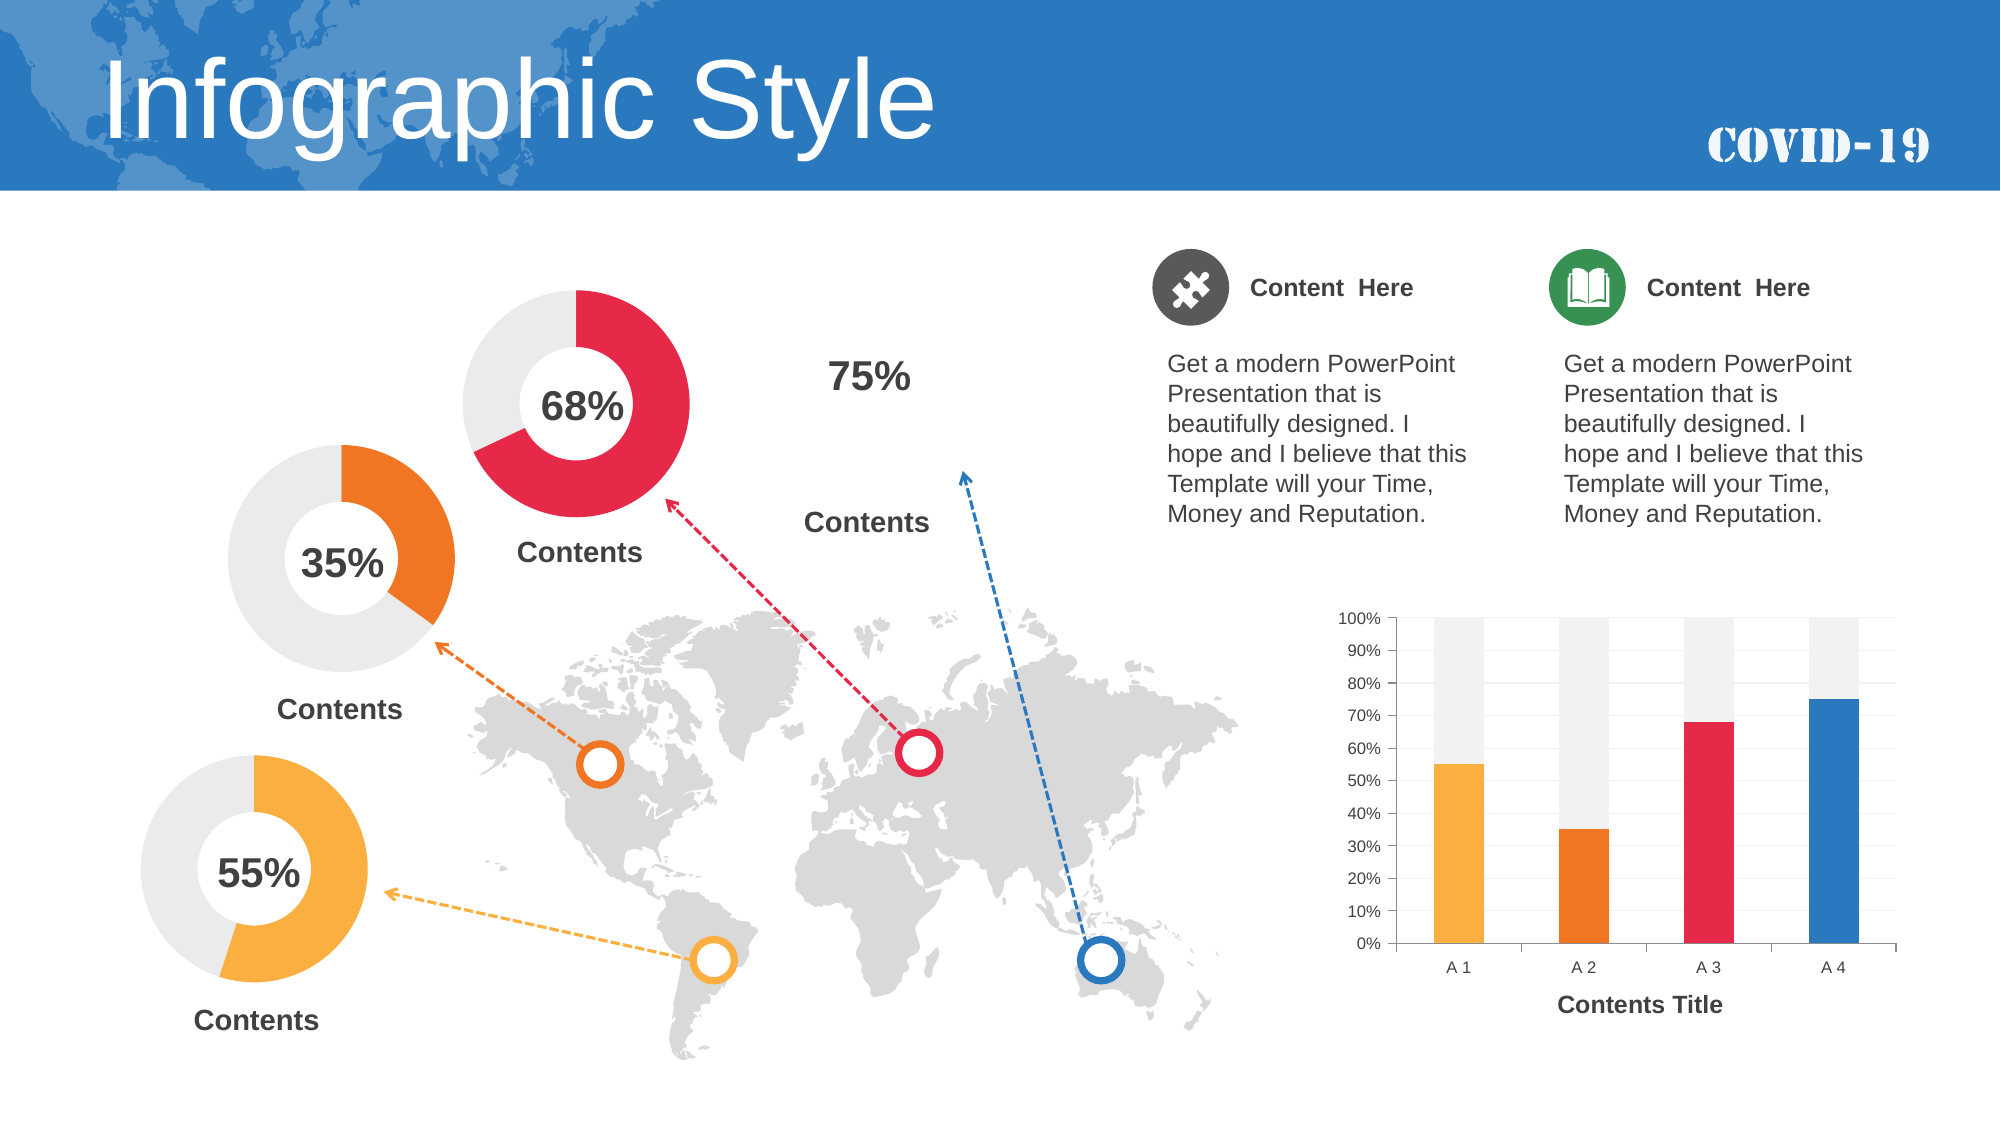

Infographic Style

### Chart

| Category | Sales |
|---|---|
| 1st Qtr | 68.0 |
| 2nd Qtr | 32.0 |
Content  Here
Content  Here

Get a modern PowerPoint  Presentation that is beautifully designed. I hope and I believe that this Template will your Time, Money and Reputation.
Get a modern PowerPoint  Presentation that is beautifully designed. I hope and I believe that this Template will your Time, Money and Reputation.
75%
68%

### Chart

| Category | Sales |
|---|---|
| 1st Qtr | 35.0 |
| 2nd Qtr | 65.0 |
Contents
Contents
35%

### Chart

| Category | Series 1 | Series 2 |
|---|---|---|
| A 1 | 55.0 | 45.0 |
| A 2 | 35.0 | 65.0 |
| A 3 | 68.0 | 32.0 |
| A 4 | 75.0 | 25.0 |

Contents

### Chart

| Category | Sales |
|---|---|
| 1st Qtr | 55.0 |
| 2nd Qtr | 45.0 |

55%

Contents Title
Contents